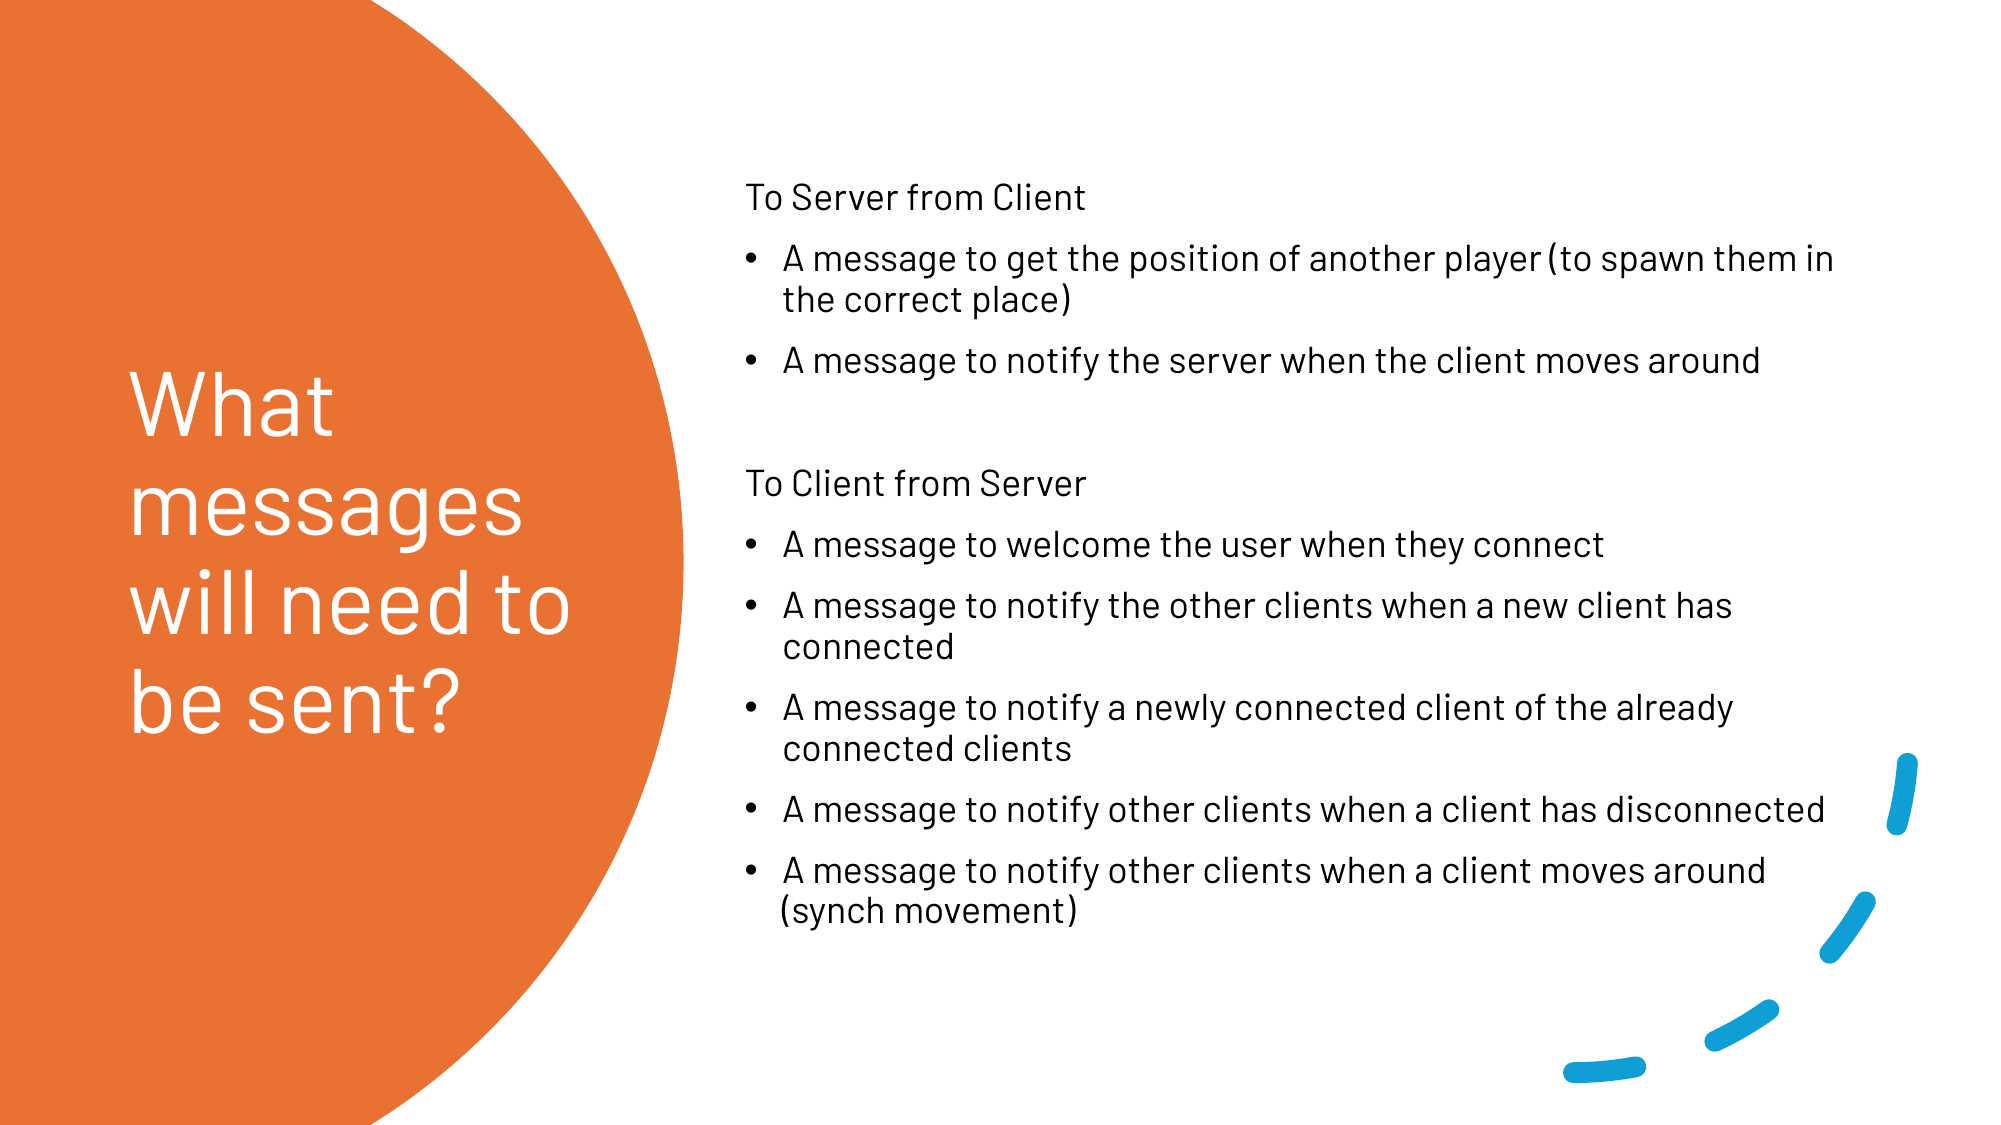

To Server from Client
A message to get the position of another player (to spawn them in the correct place)
A message to notify the server when the client moves around

To Client from Server
A message to welcome the user when they connect
A message to notify the other clients when a new client has connected
A message to notify a newly connected client of the already connected clients
A message to notify other clients when a client has disconnected
A message to notify other clients when a client moves around (synch movement)
# What messages will need to be sent?